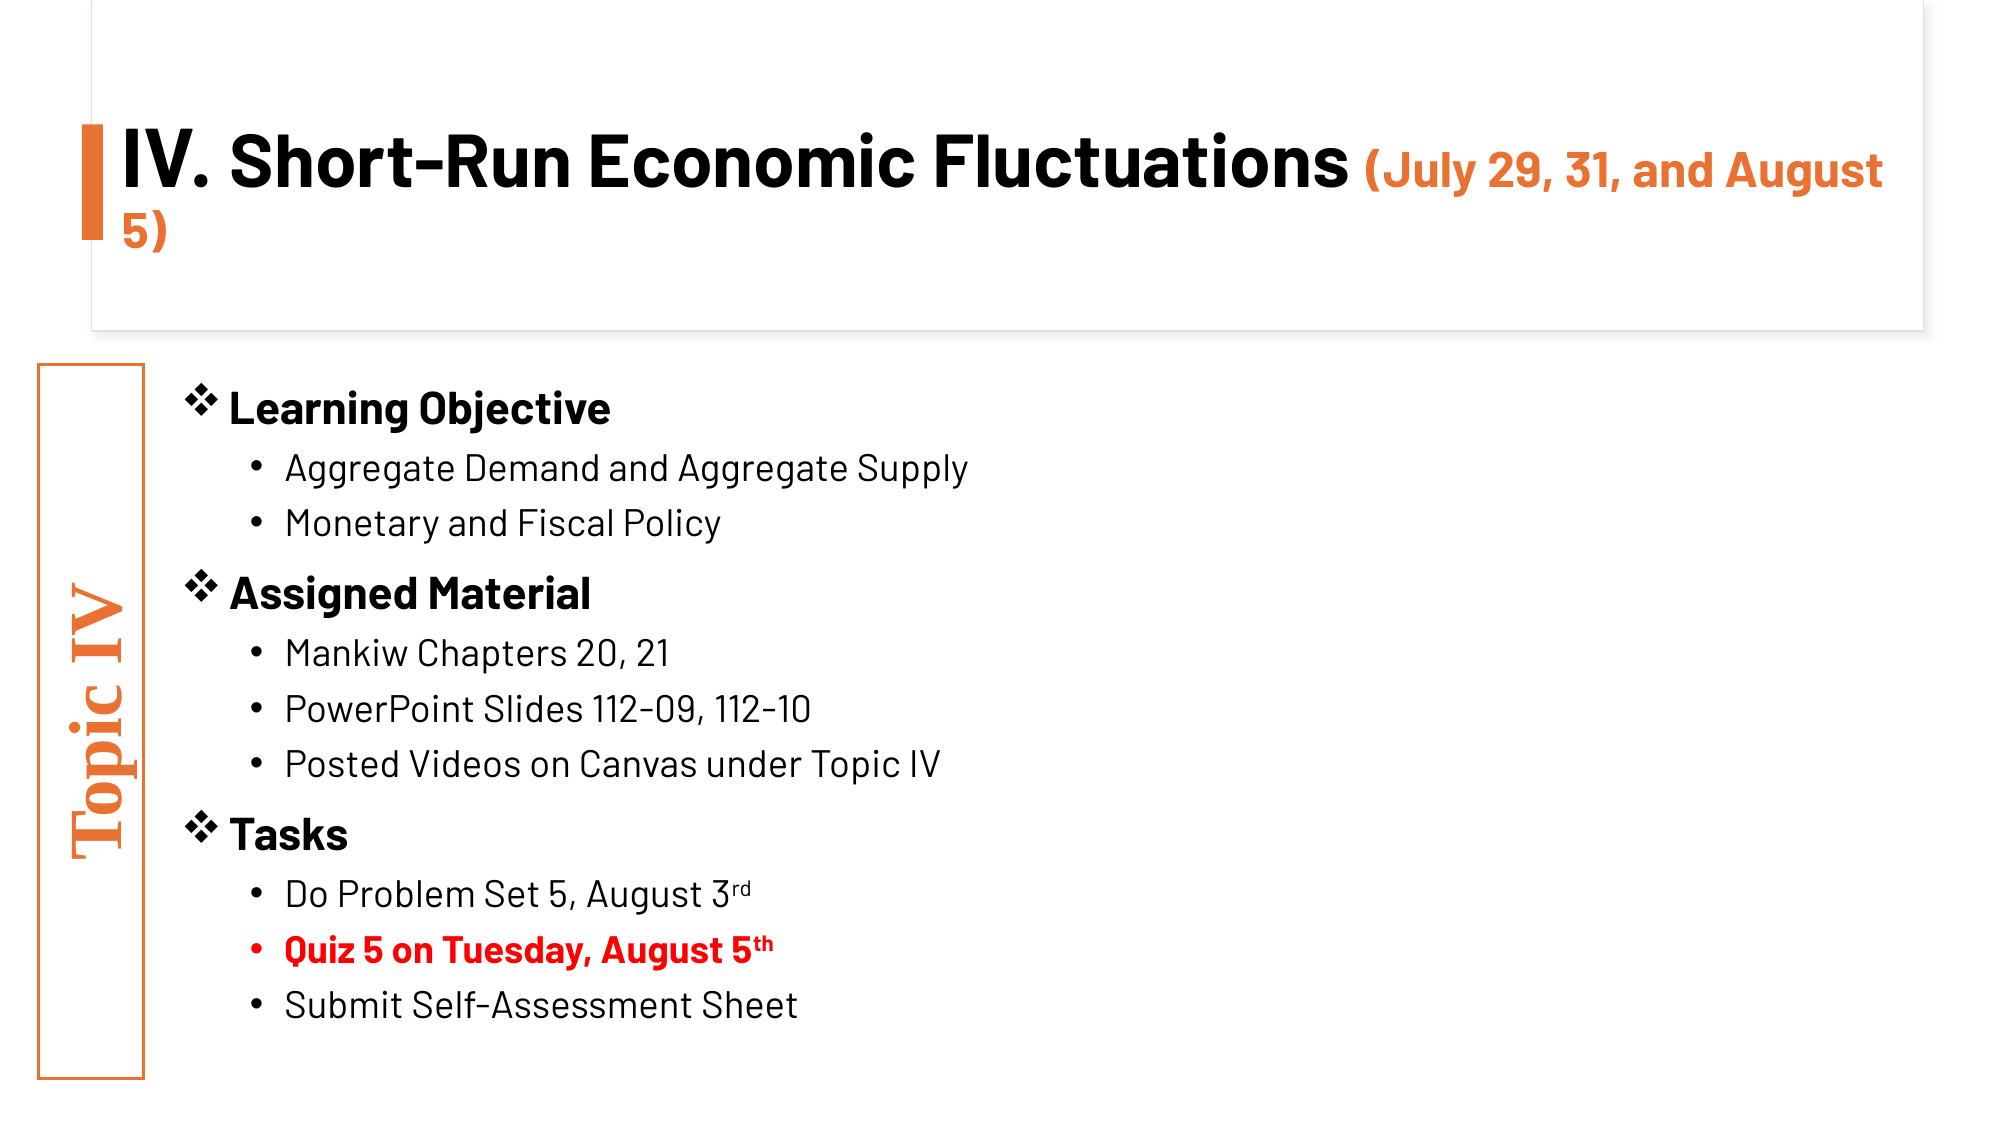

# IV. Short-Run Economic Fluctuations (July 29, 31, and August 5)

 Learning Objective
Aggregate Demand and Aggregate Supply
Monetary and Fiscal Policy
 Assigned Material
Mankiw Chapters 20, 21
PowerPoint Slides 112-09, 112-10
Posted Videos on Canvas under Topic IV
 Tasks
Do Problem Set 5, August 3rd
Quiz 5 on Tuesday, August 5th
Submit Self-Assessment Sheet

Topic IV